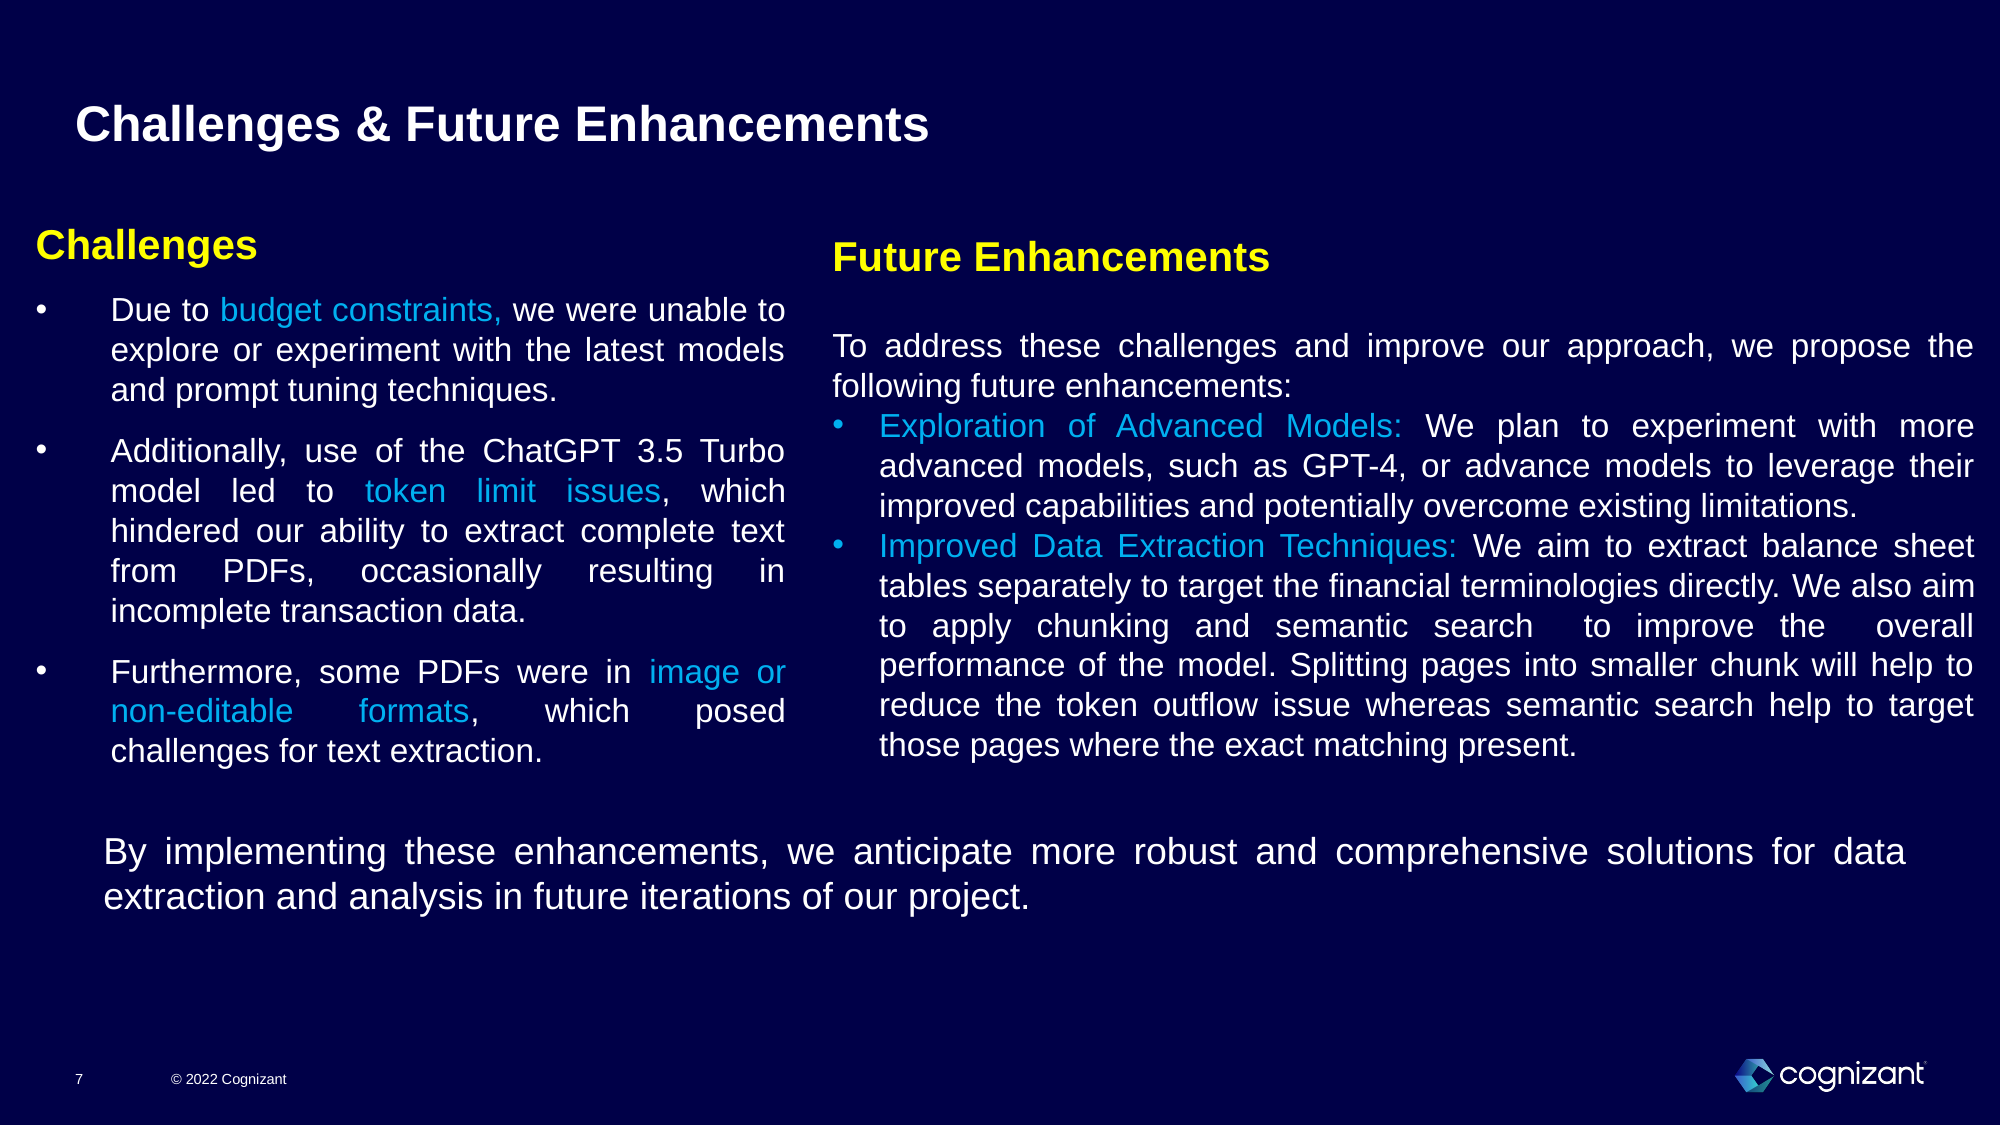

# Challenges & Future Enhancements
Challenges
Due to budget constraints, we were unable to explore or experiment with the latest models and prompt tuning techniques.
Additionally, use of the ChatGPT 3.5 Turbo model led to token limit issues, which hindered our ability to extract complete text from PDFs, occasionally resulting in incomplete transaction data.
Furthermore, some PDFs were in image or non-editable formats, which posed challenges for text extraction.

Future Enhancements​

To address these challenges and improve our approach, we propose the following future enhancements: ​
Exploration of Advanced Models: We plan to experiment with more advanced models, such as GPT-4, or advance models to leverage their improved capabilities and potentially overcome existing limitations.​
Improved Data Extraction Techniques: We aim to extract balance sheet tables separately to target the financial terminologies directly.​ We also aim to apply chunking and semantic search  to improve the  overall performance of the model. Splitting pages into smaller chunk will help to reduce the token outflow issue whereas semantic search help to target those pages where the exact matching present.​

By implementing these enhancements, we anticipate more robust and comprehensive solutions for data extraction and analysis in future iterations of our project.​
© 2022 Cognizant
7